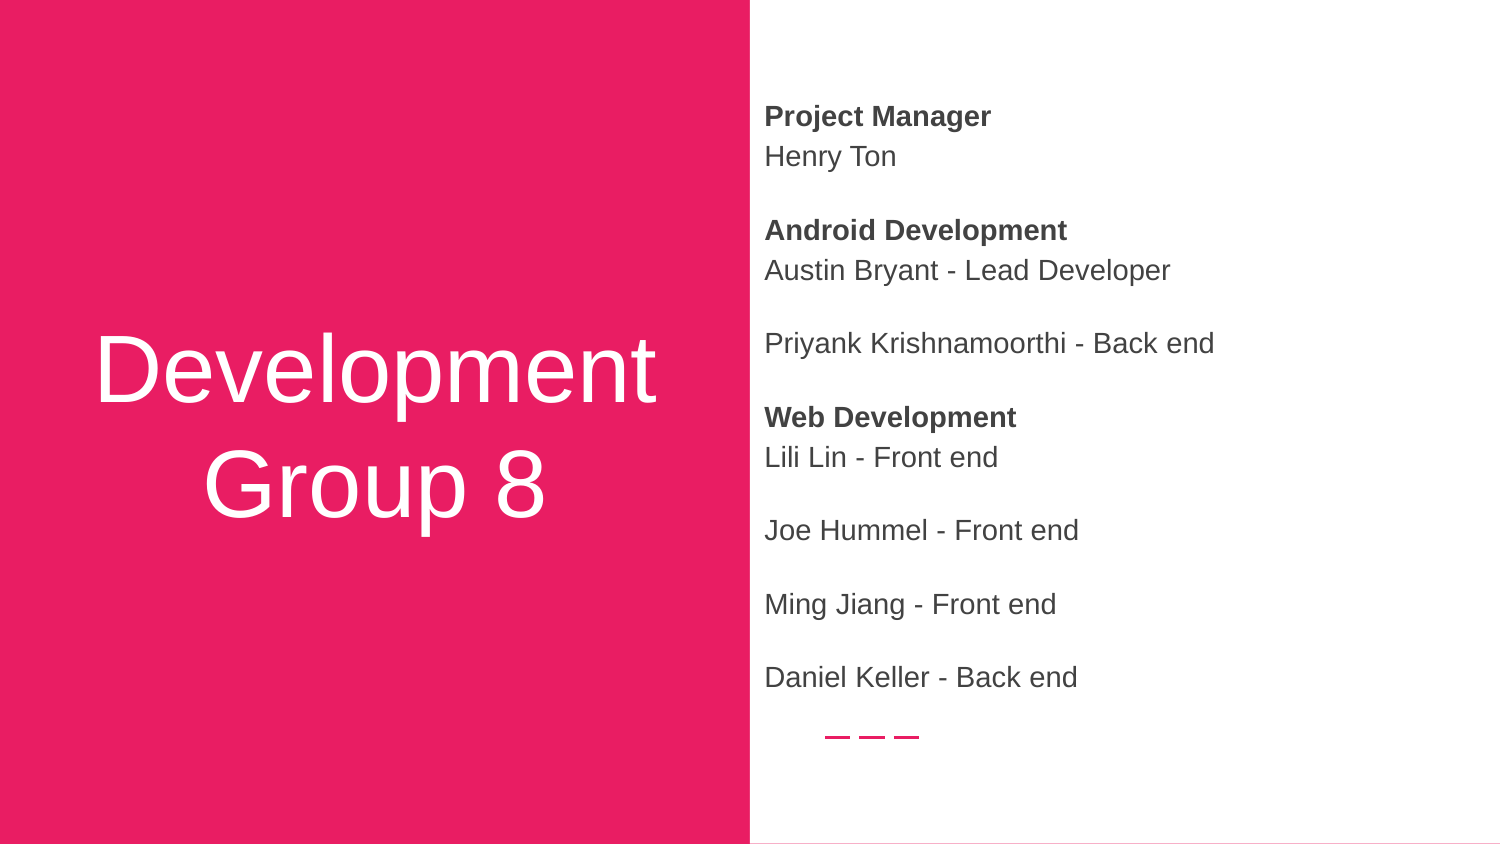

Project Manager
Henry Ton
Android Development
Austin Bryant - Lead Developer
Priyank Krishnamoorthi - Back end
Web Development
Lili Lin - Front end
Joe Hummel - Front end
Ming Jiang - Front end
Daniel Keller - Back end

# Development Group 8